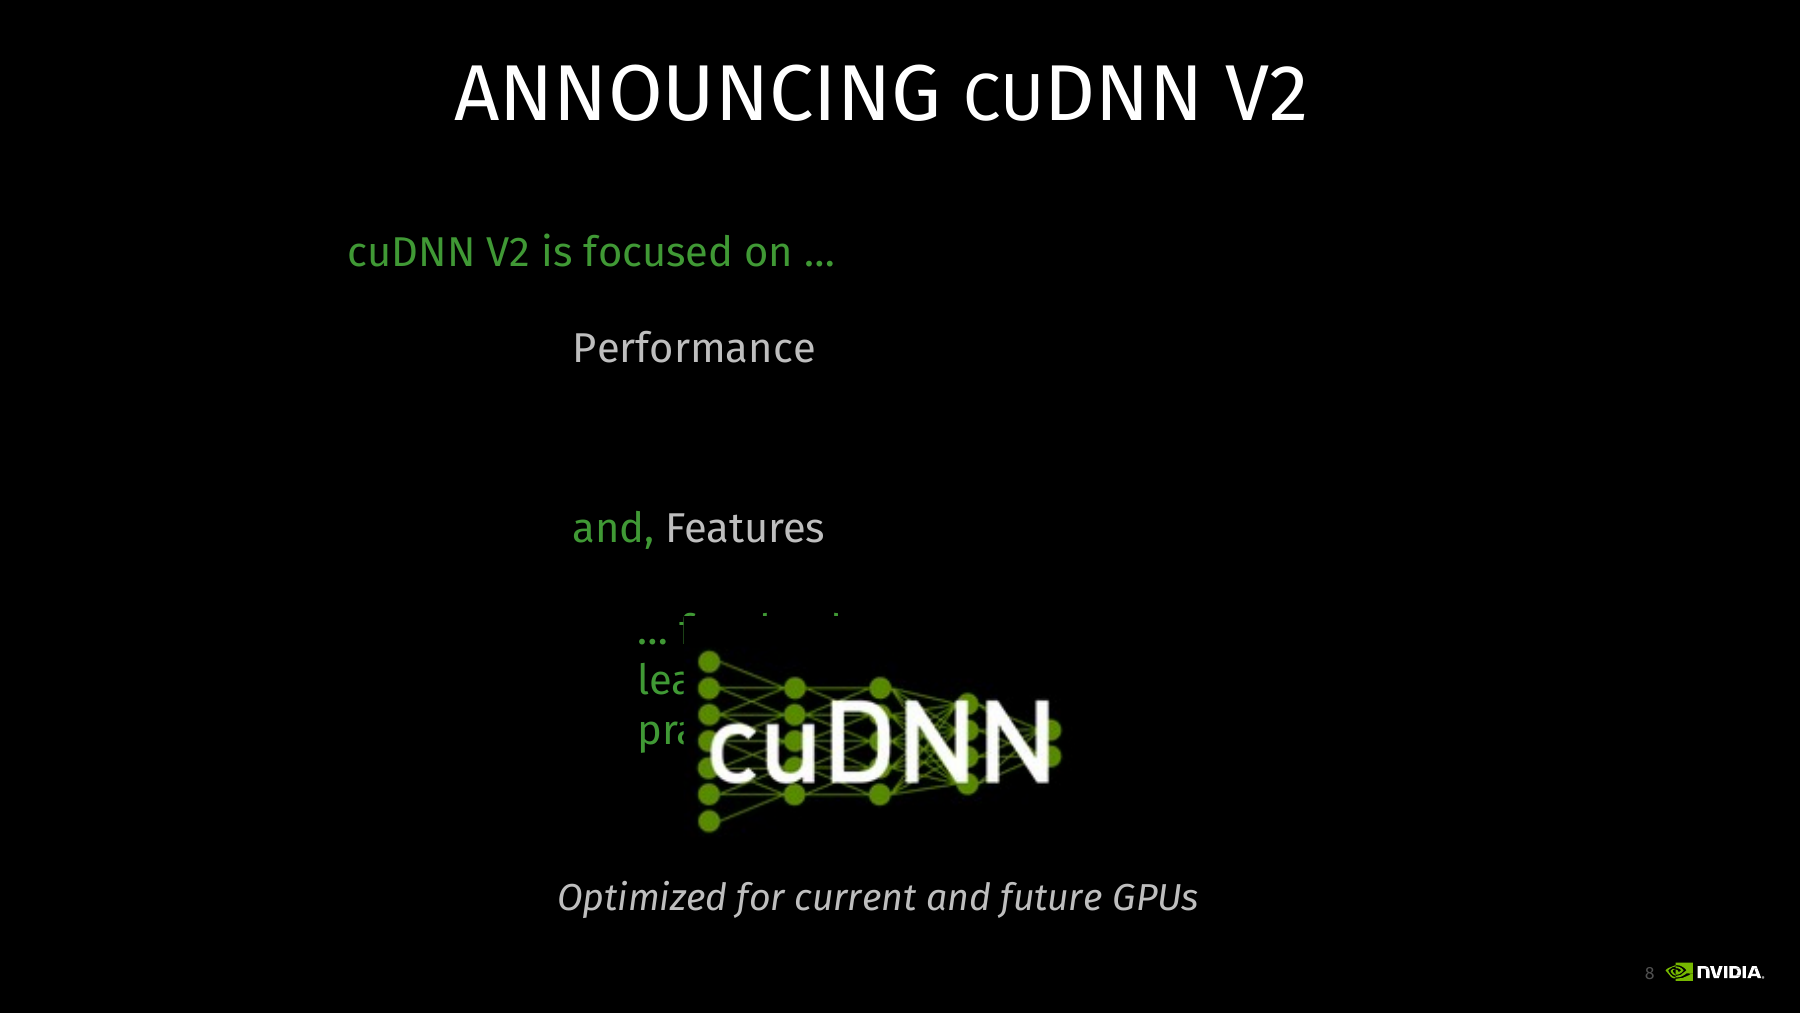

# ANNOUNCING CUDNN V2
cuDNN V2 is focused on …
Performance	and, Features

… for the deep learning practitioner!

Optimized for current and future GPUs
8